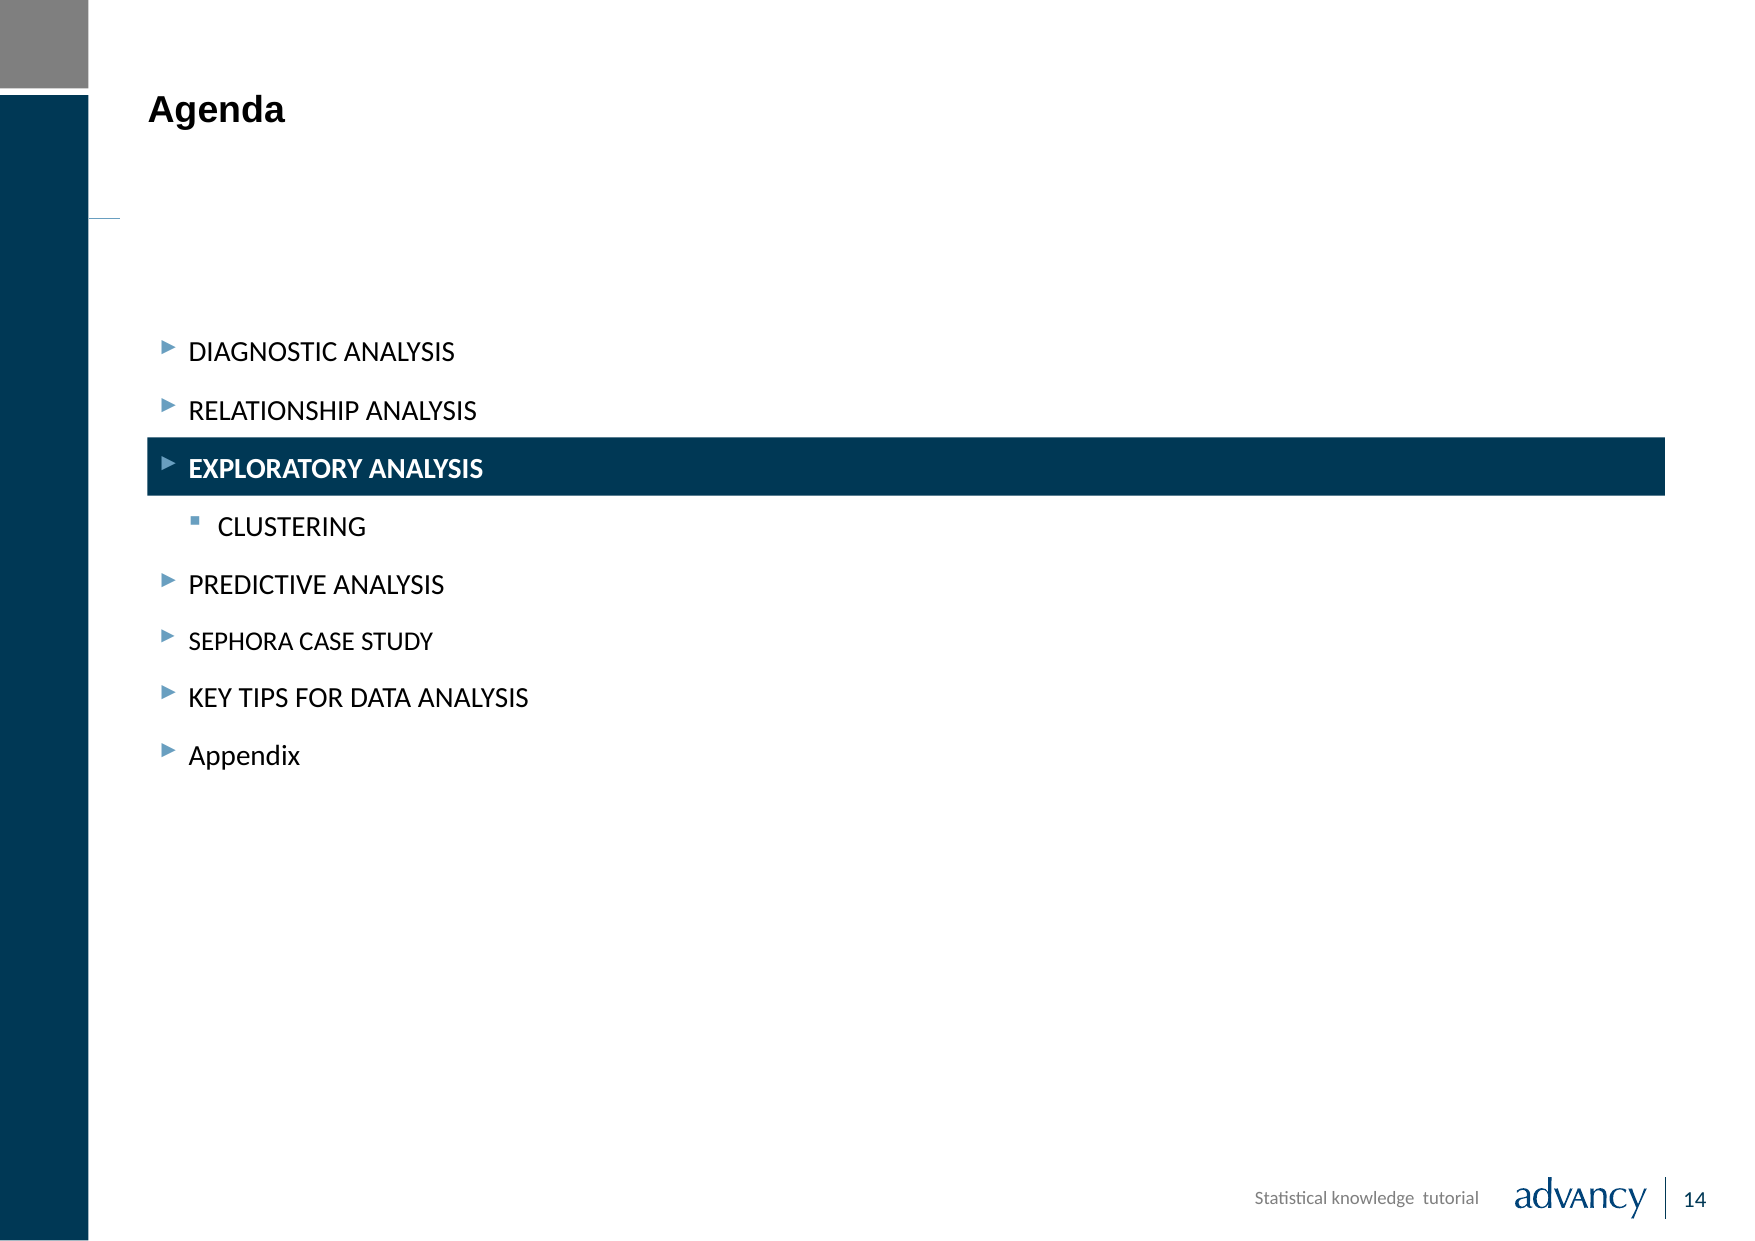

# Agenda
DIAGNOSTIC ANALYSIS
RELATIONSHIP ANALYSIS
EXPLORATORY ANALYSIS
CLUSTERING
PREDICTIVE ANALYSIS
Sephora case study
KEY TIPS FOR DATA ANALYSIS
Appendix